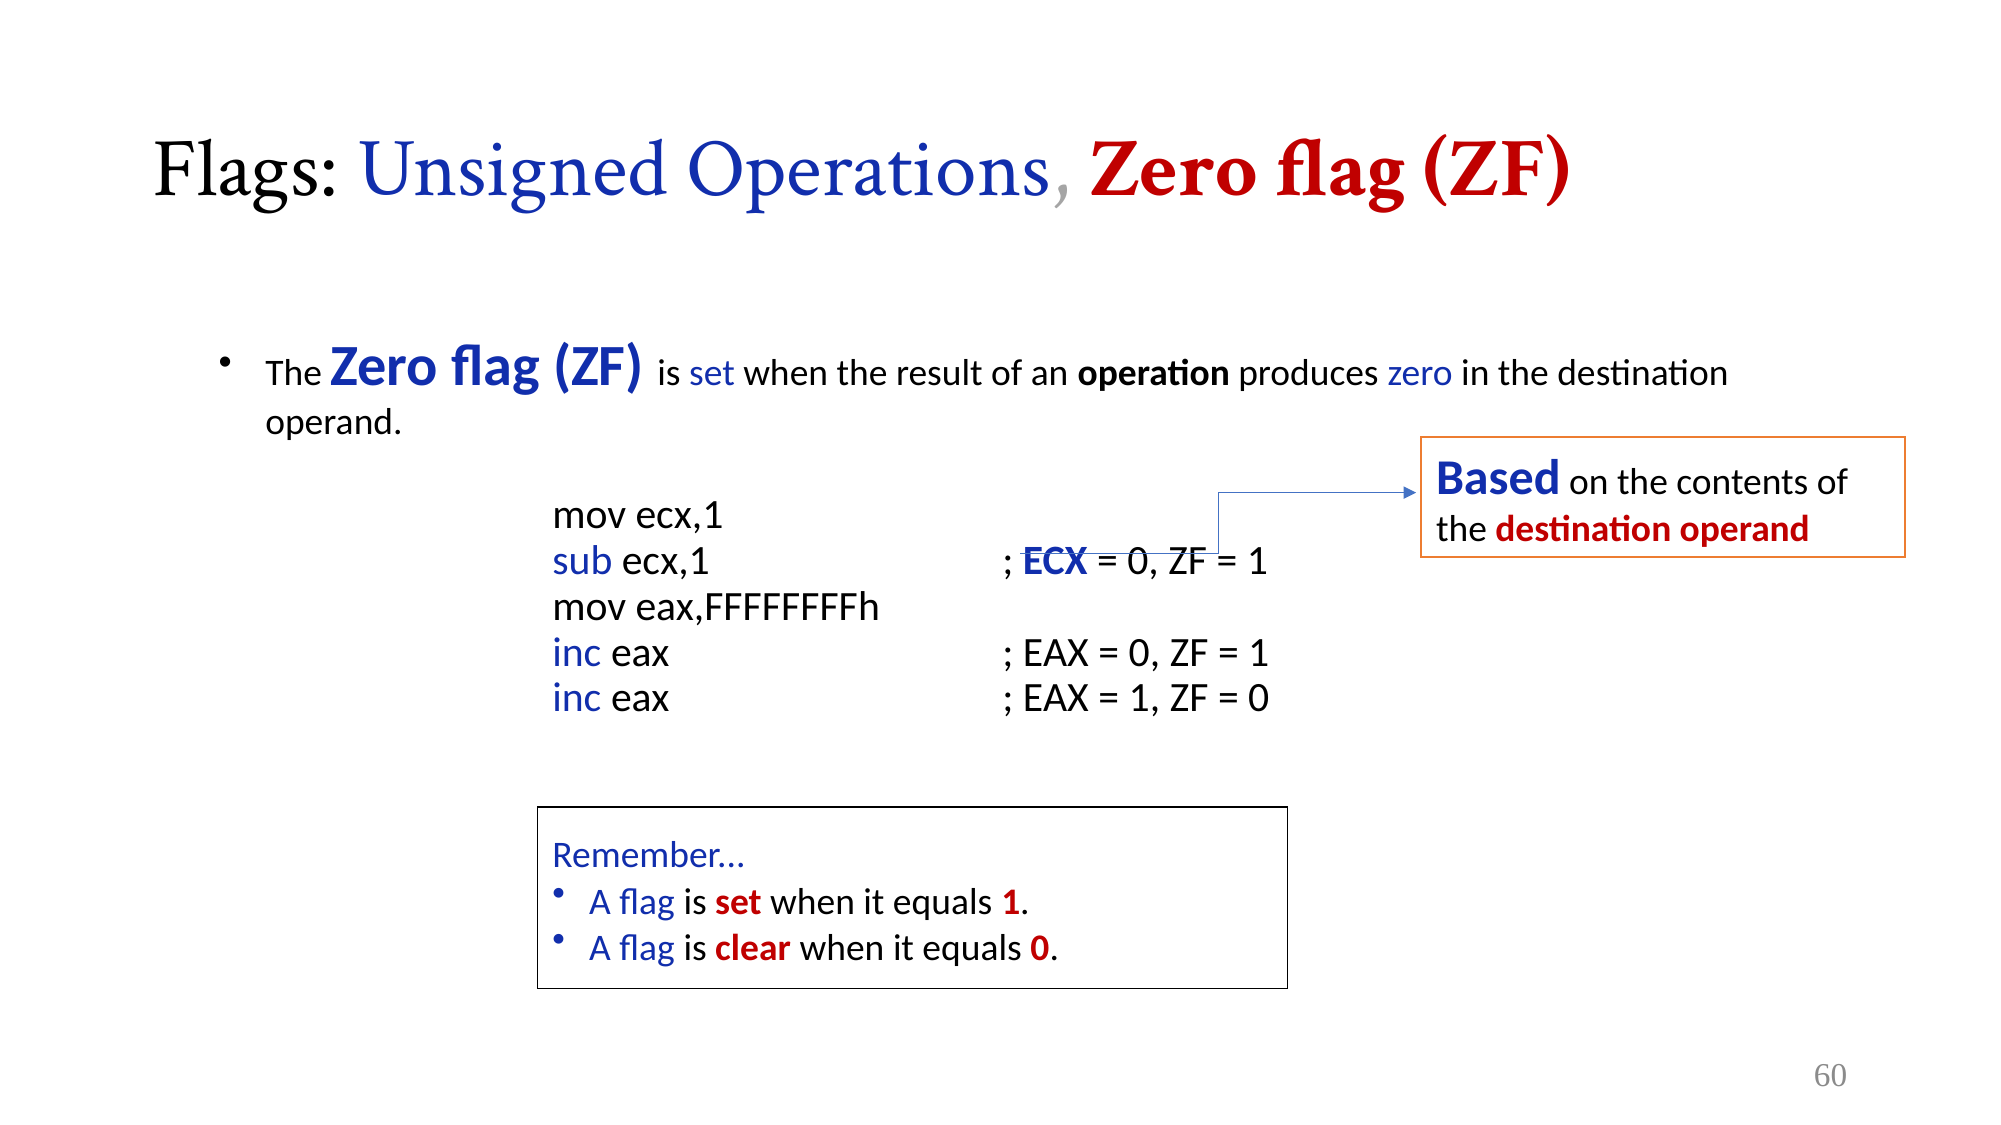

# Flags: Unsigned Operations, Zero flag (ZF)
The Zero flag (ZF) is set when the result of an operation produces zero in the destination operand.
Based on the contents of the destination operand
mov ecx,1
sub ecx,1 	; ECX = 0, ZF = 1
mov eax,FFFFFFFFh
inc eax 	; EAX = 0, ZF = 1
inc eax 	; EAX = 1, ZF = 0
Remember...
A flag is set when it equals 1.
A flag is clear when it equals 0.
60